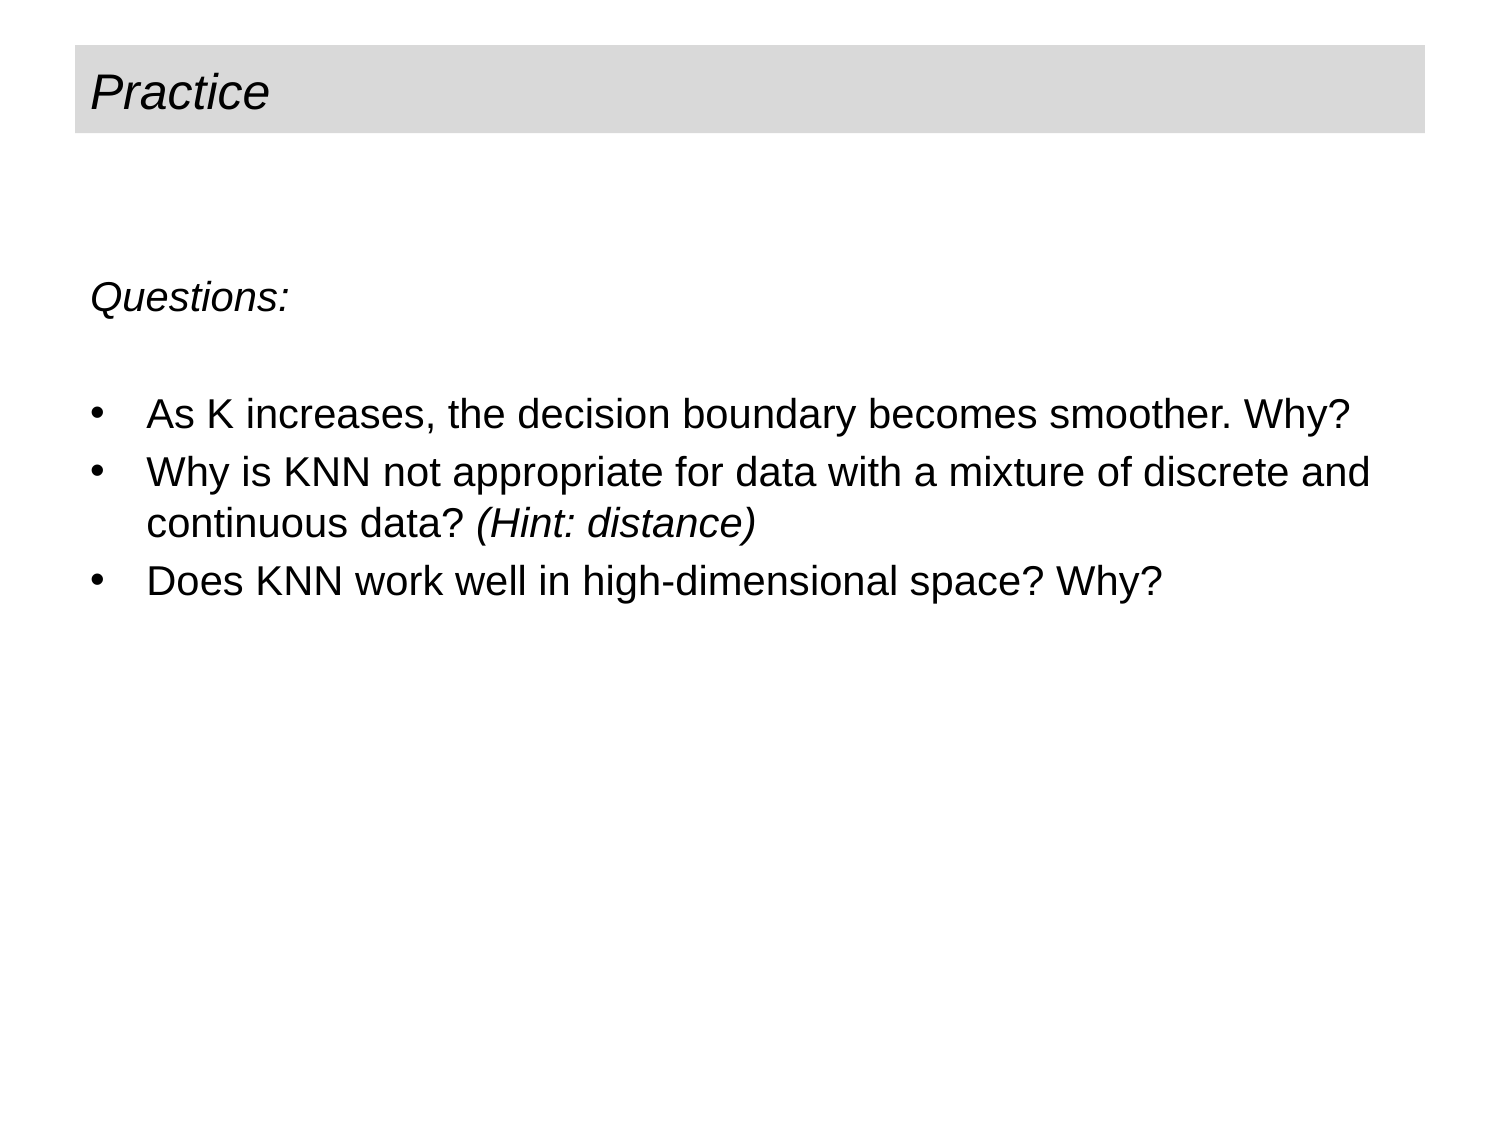

# Practice
Questions:

As K increases, the decision boundary becomes smoother. Why?
Why is KNN not appropriate for data with a mixture of discrete and continuous data? (Hint: distance)
Does KNN work well in high-dimensional space? Why?